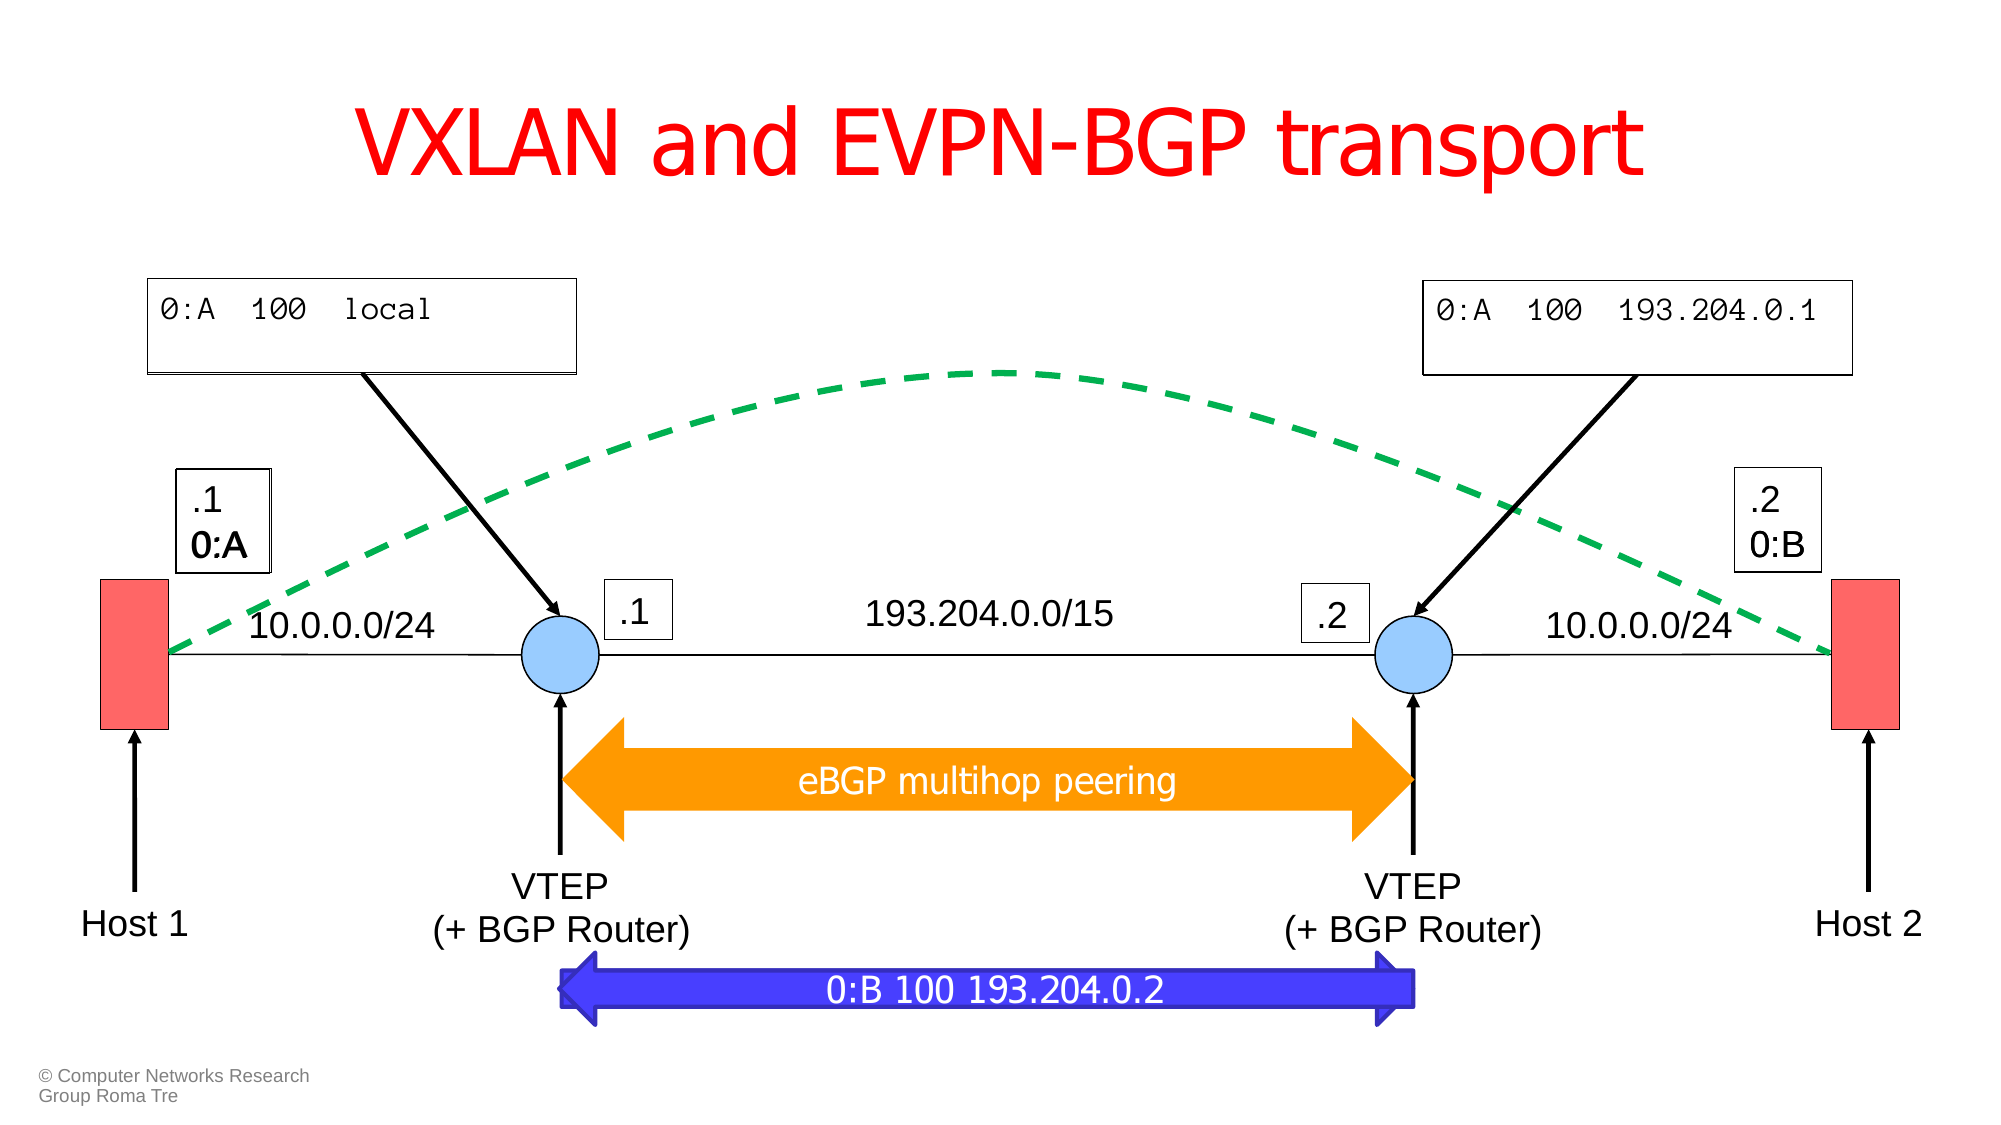

# VXLAN and EVPN-BGP transport
0:A  100  local
0:B  100  193.204.0.2
0:A  100  local

0:A  100  193.204.0.1

0:B  100  local
0:A  100  193.204.0.1

.2
0:B

0:B
.1
0:A

0:A

.1
193.204.0.0/15
.2
10.0.0.0/24
10.0.0.0/24

eBGP multihop peering
VTEP
VTEP
Host 1
Host 2
(+ BGP Router)
(+ BGP Router)
0:B 100 193.204.0.2
0:A 100 193.204.0.1